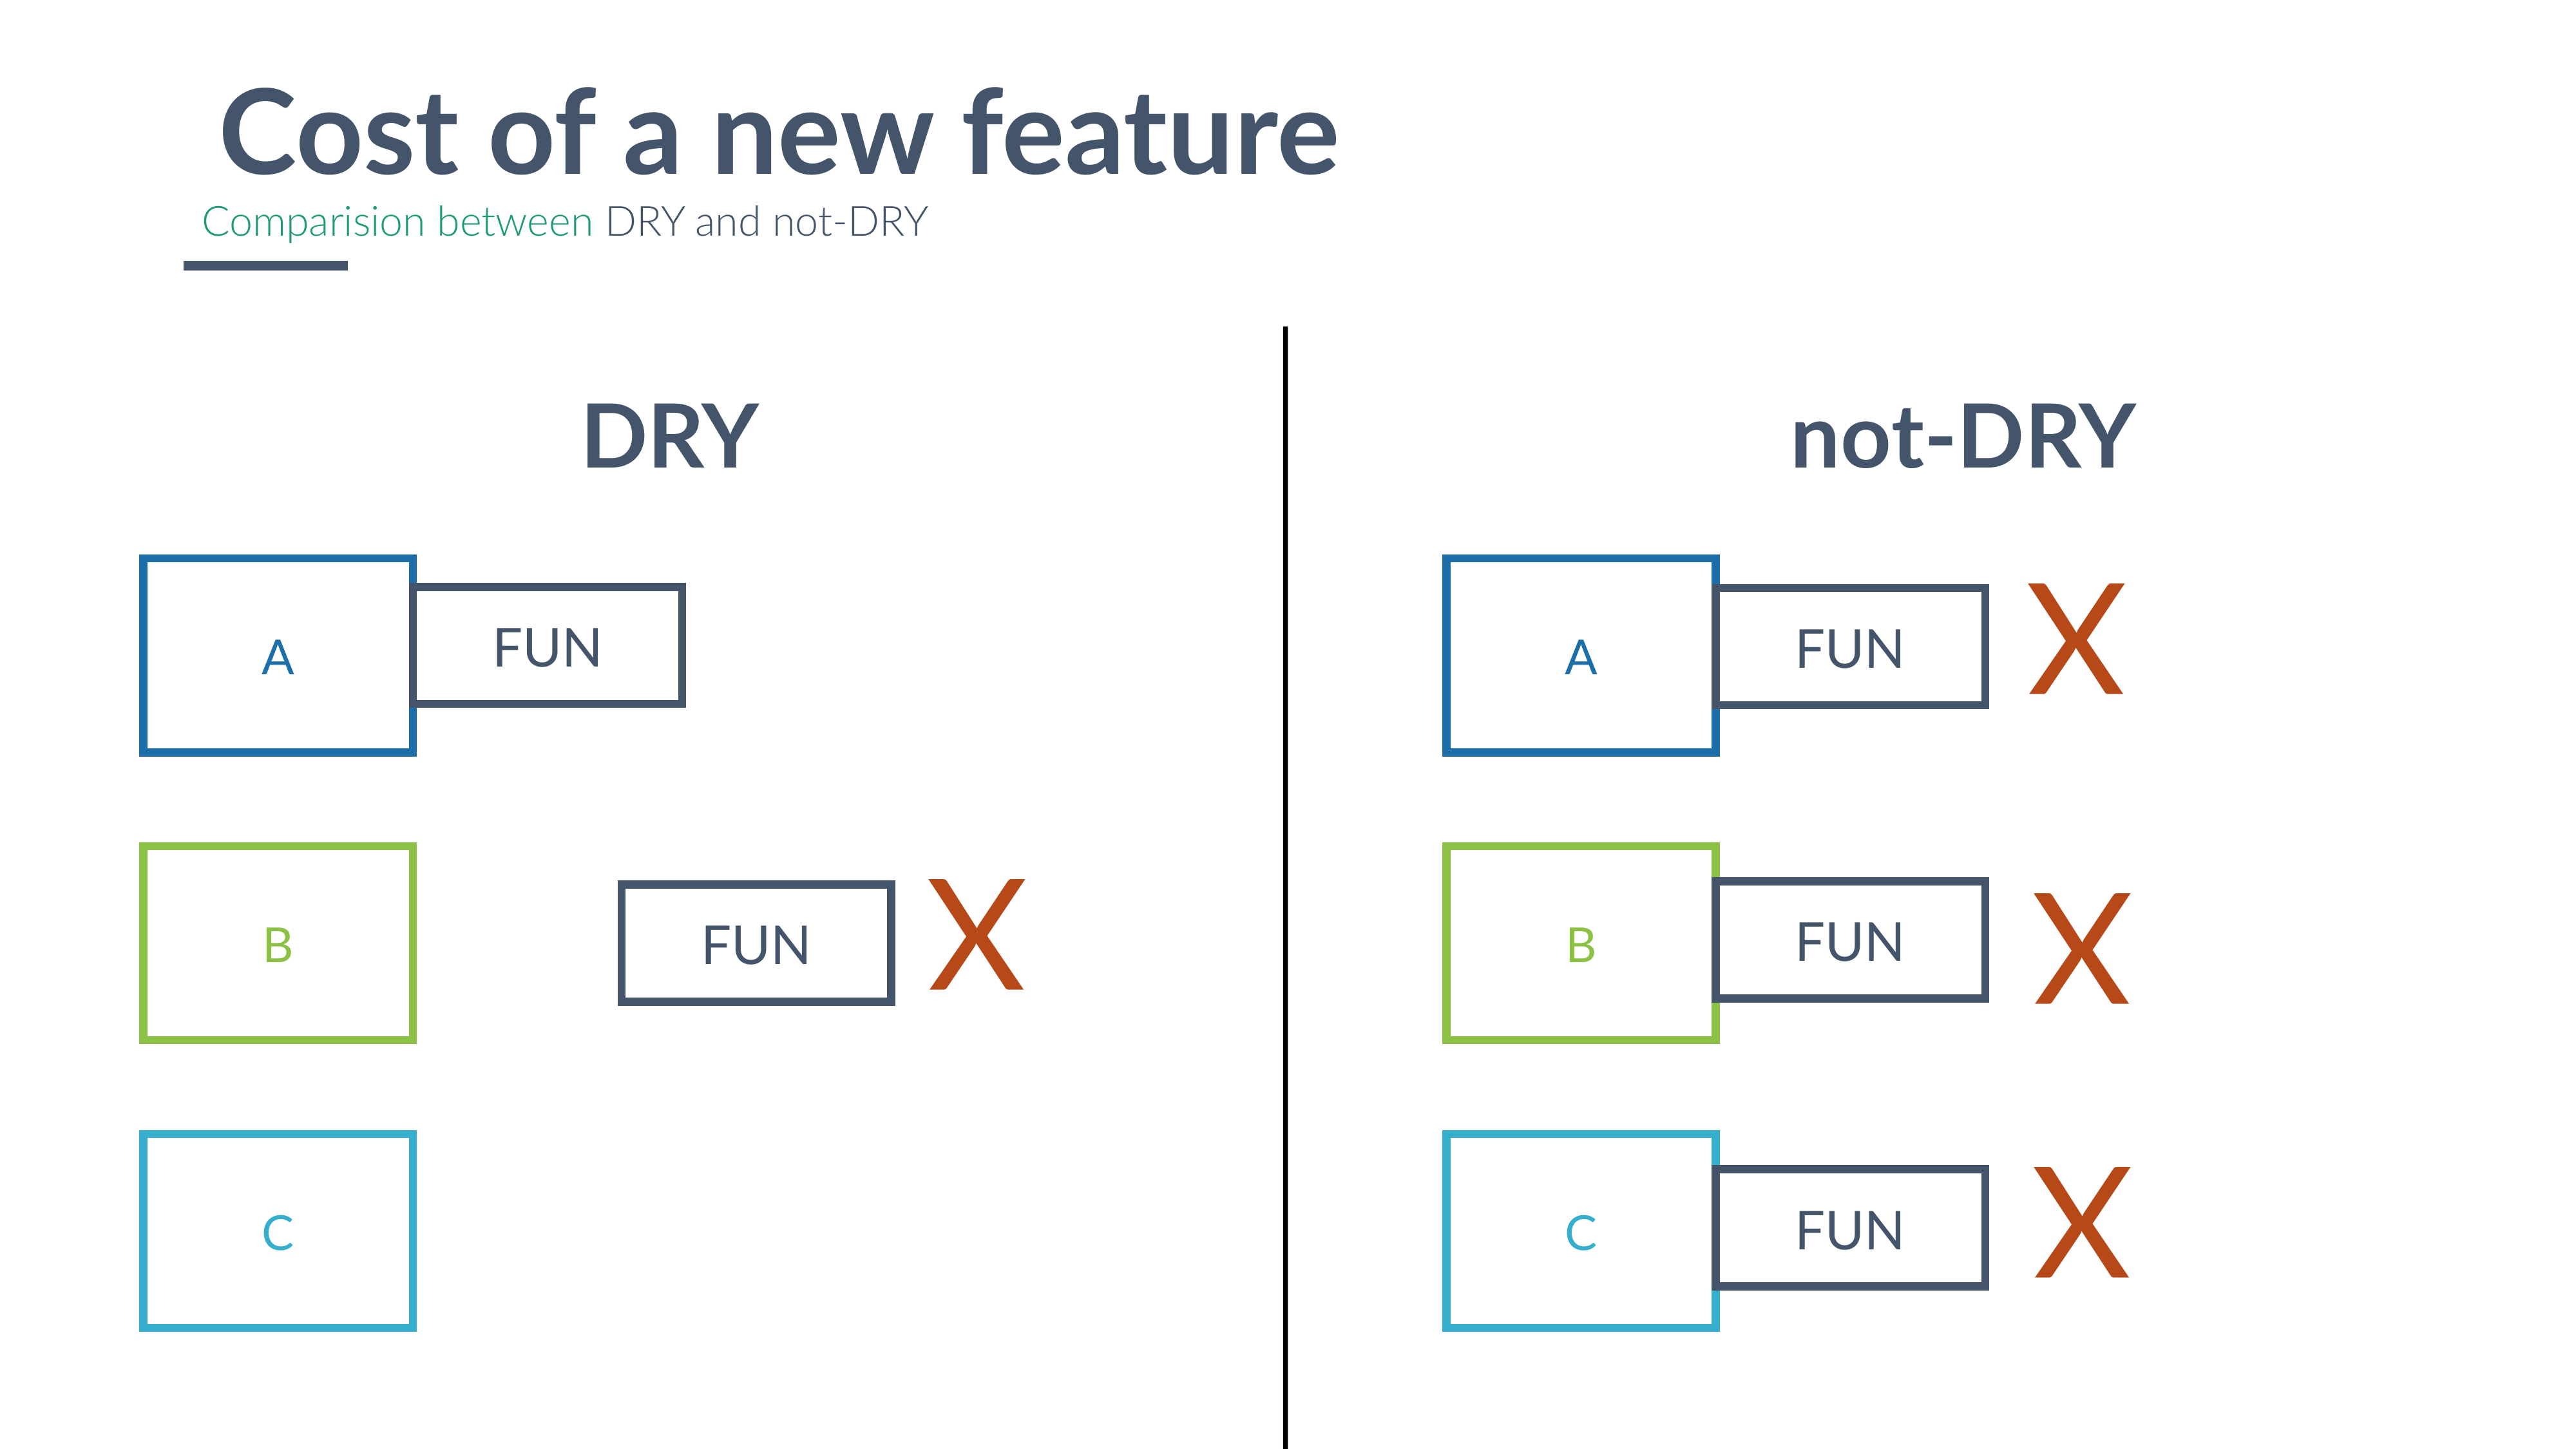

Cost of a new feature
Comparision between DRY and not-DRY

not-DRY
DRY
X
A
A
FUN
FUN
X
B
B
X
FUN
FUN
X
C
C
FUN